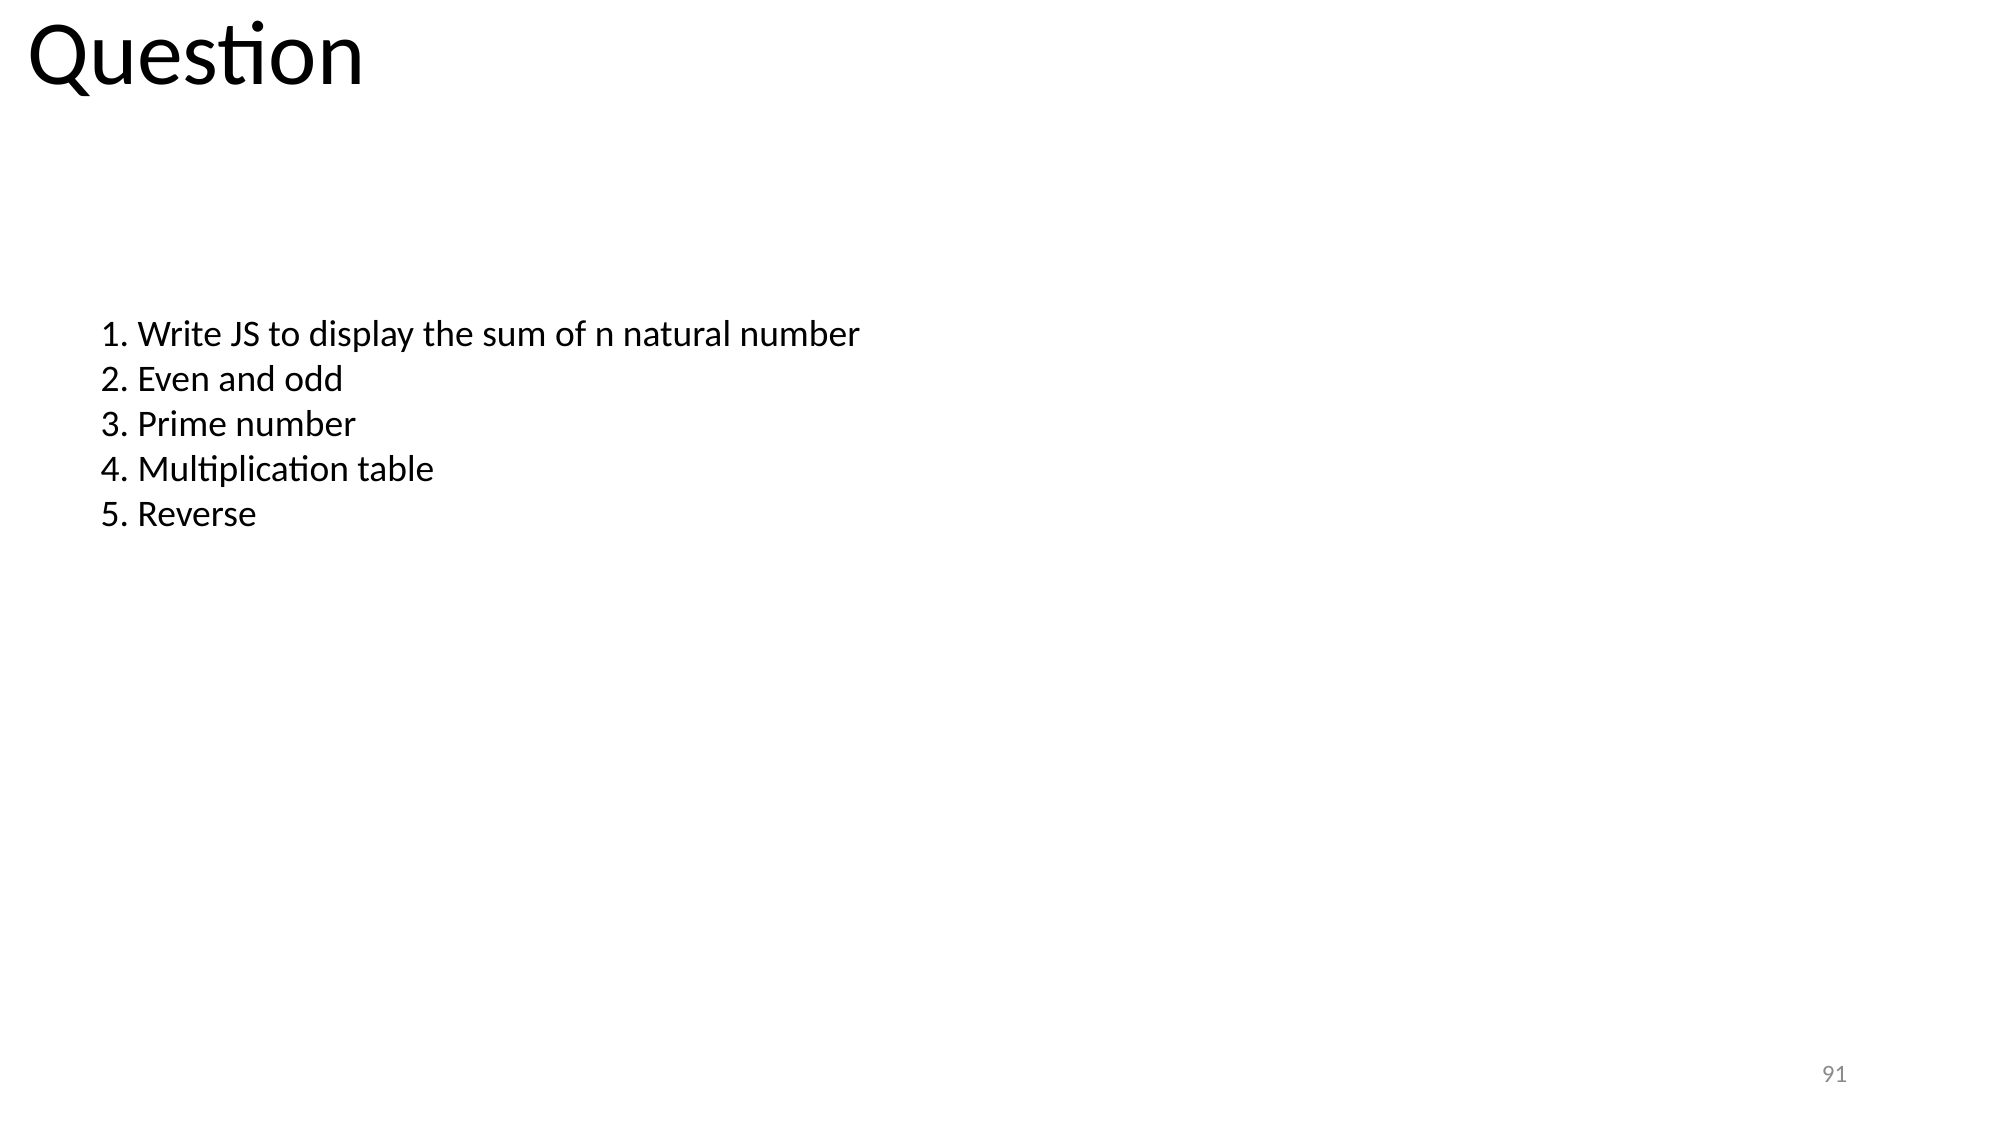

# Question
1. Write JS to display the sum of n natural number
2. Even and odd
3. Prime number
4. Multiplication table
5. Reverse
91